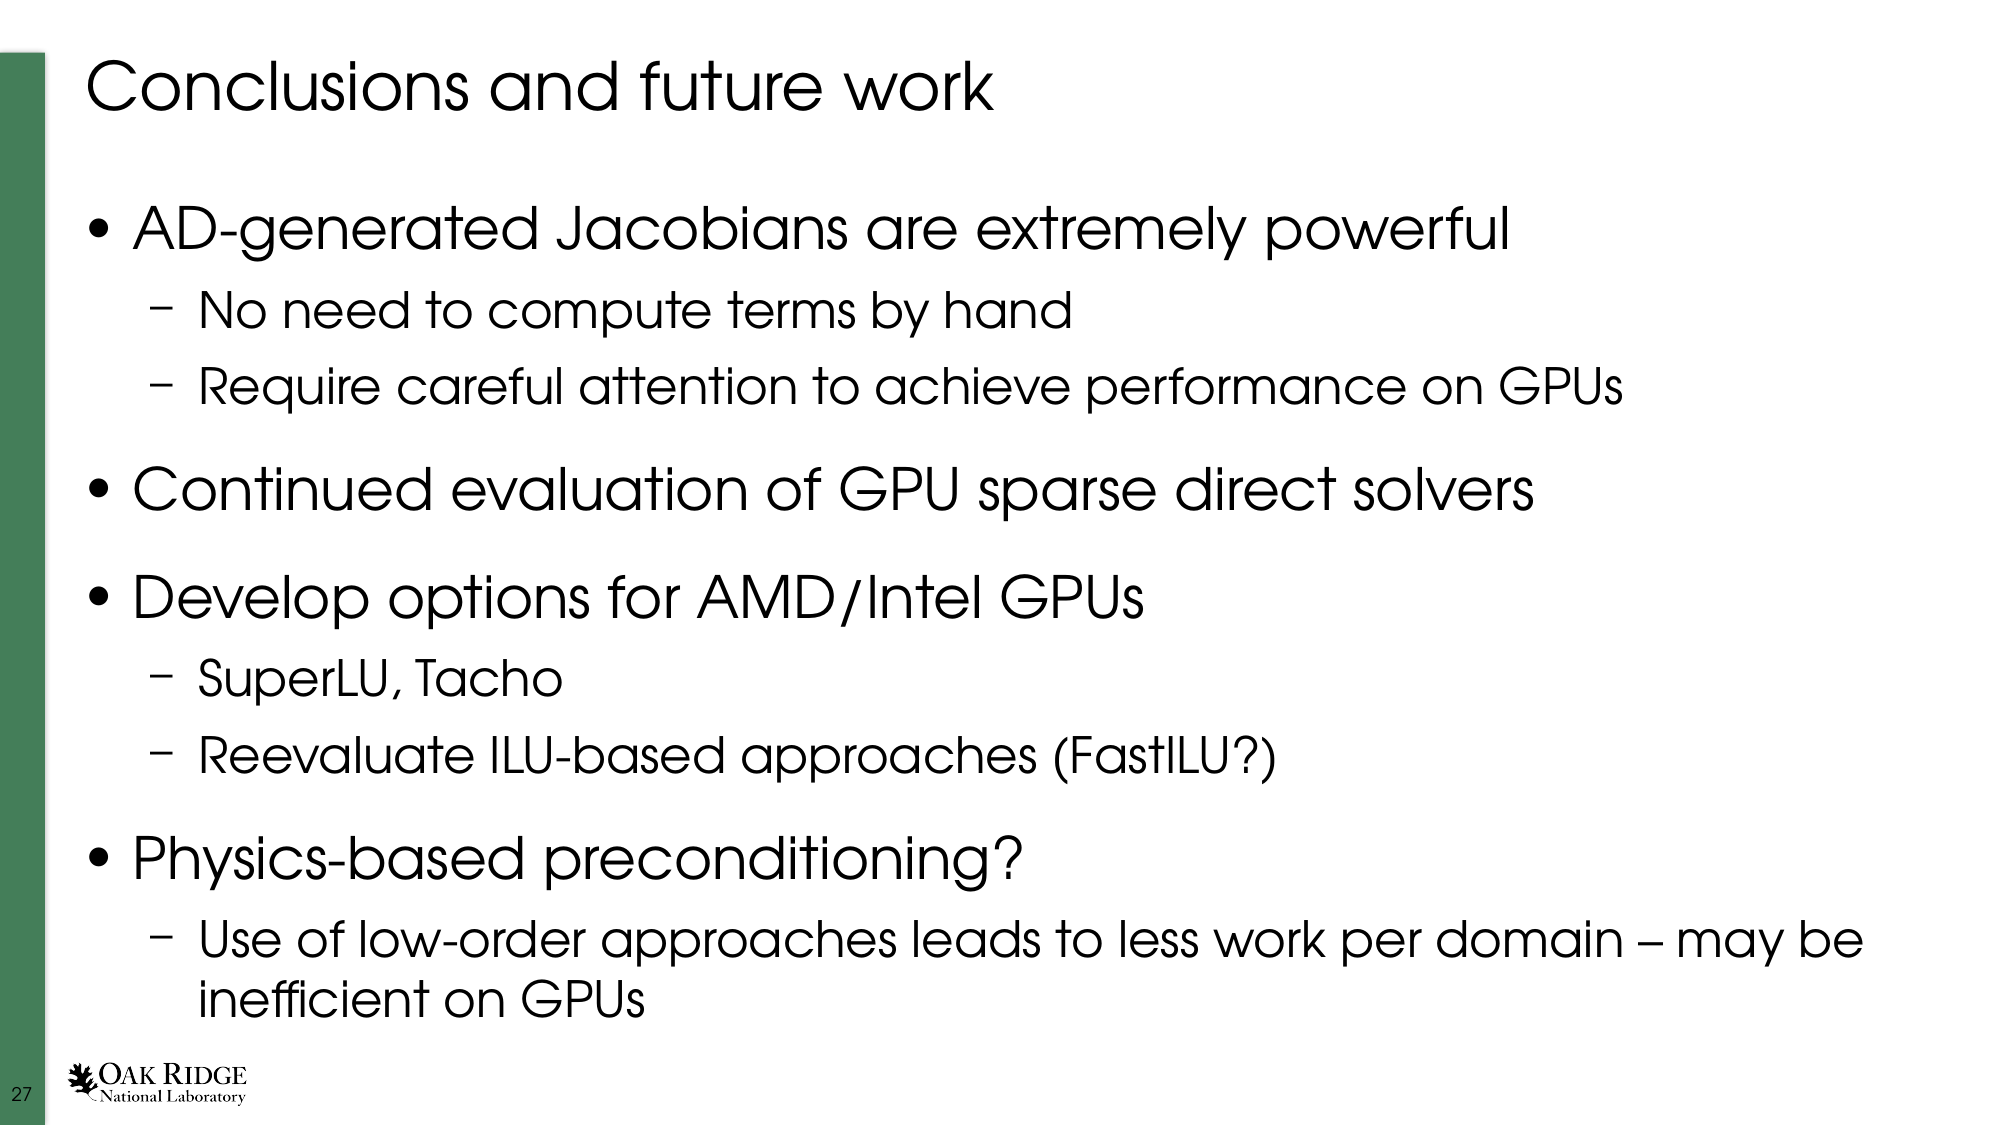

# Conclusions and future work
AD-generated Jacobians are extremely powerful
No need to compute terms by hand
Require careful attention to achieve performance on GPUs
Continued evaluation of GPU sparse direct solvers
Develop options for AMD/Intel GPUs
SuperLU, Tacho
Reevaluate ILU-based approaches (FastILU?)
Physics-based preconditioning?
Use of low-order approaches leads to less work per domain – may be inefficient on GPUs